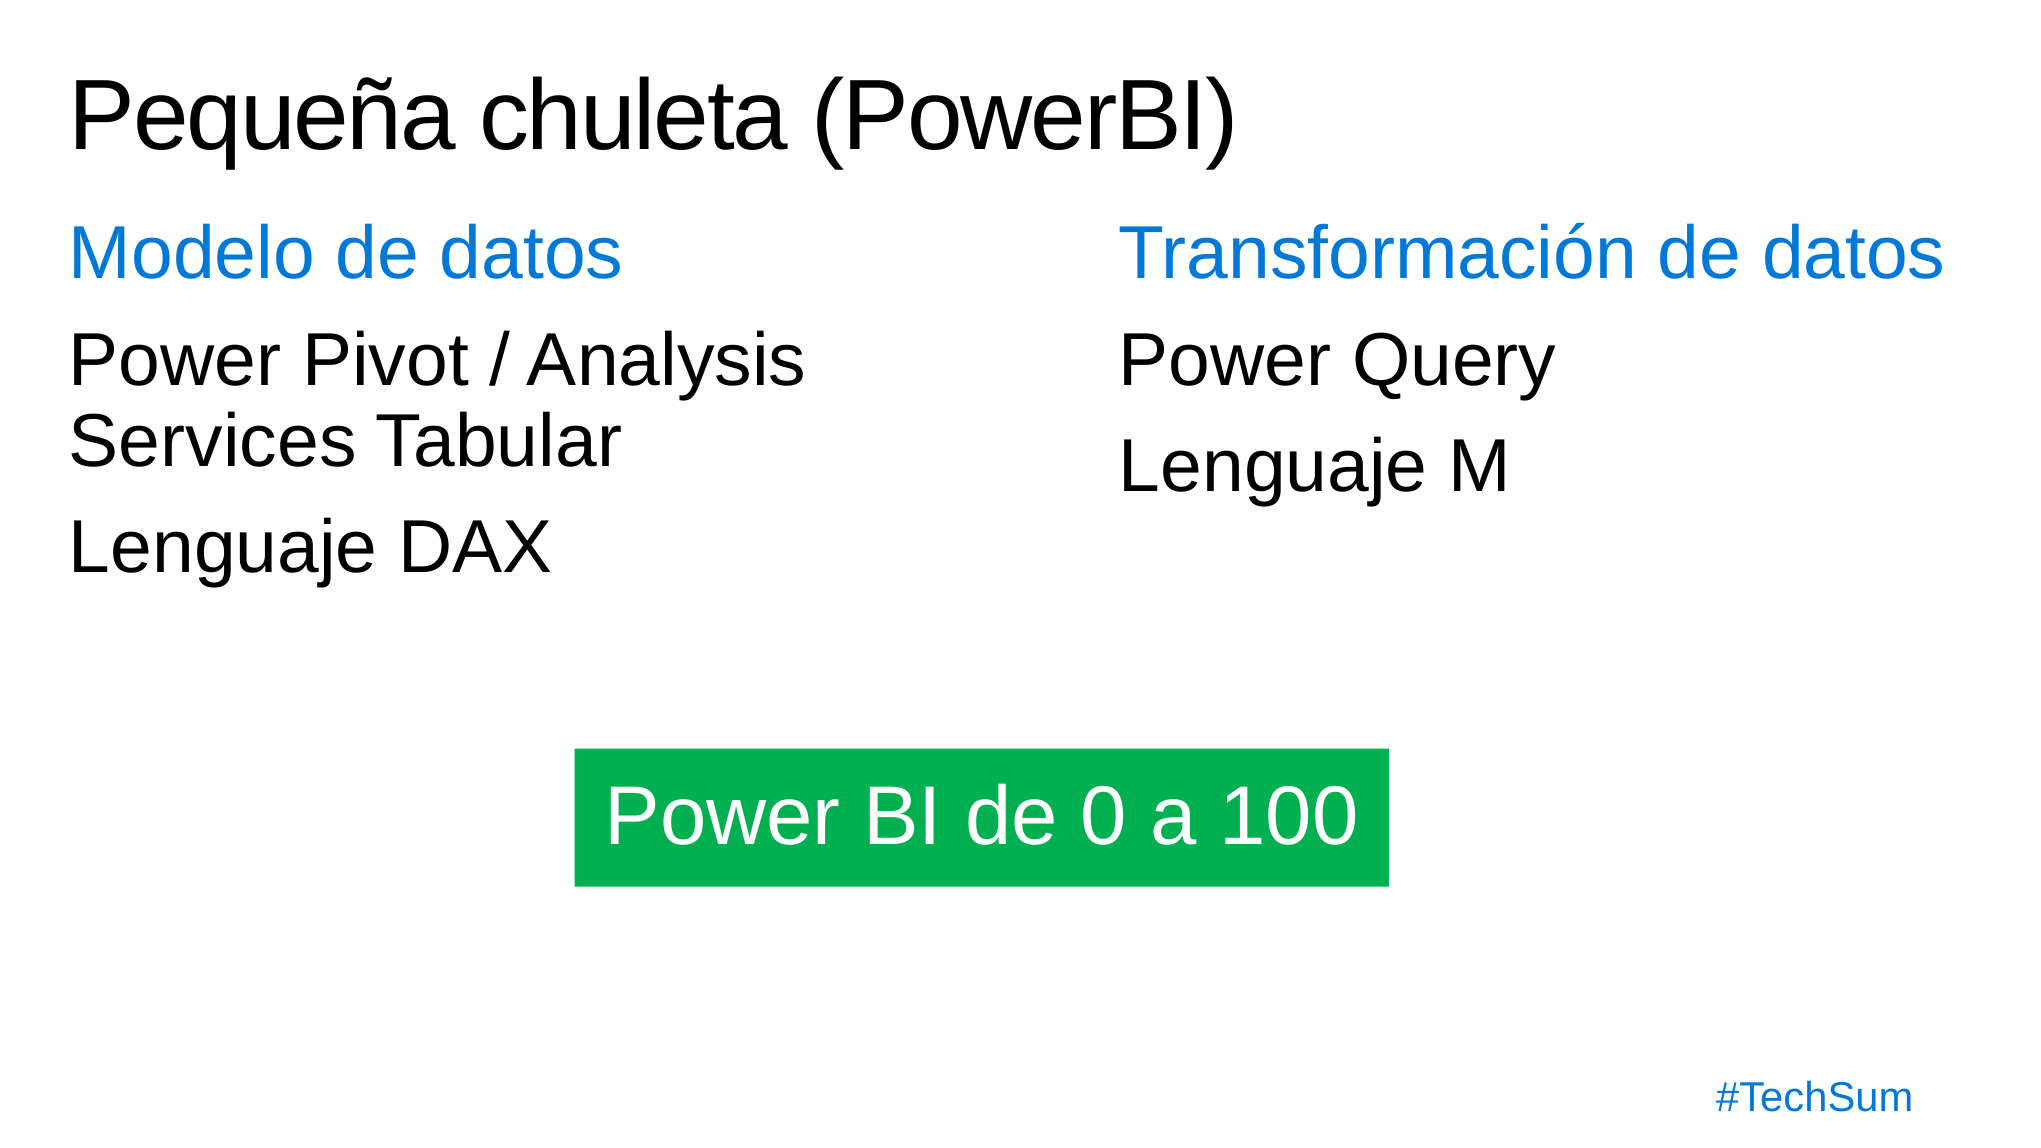

# Pequeña chuleta (PowerBI)
Modelo de datos
Power Pivot / Analysis Services Tabular
Lenguaje DAX
Transformación de datos
Power Query
Lenguaje M
Power BI de 0 a 100